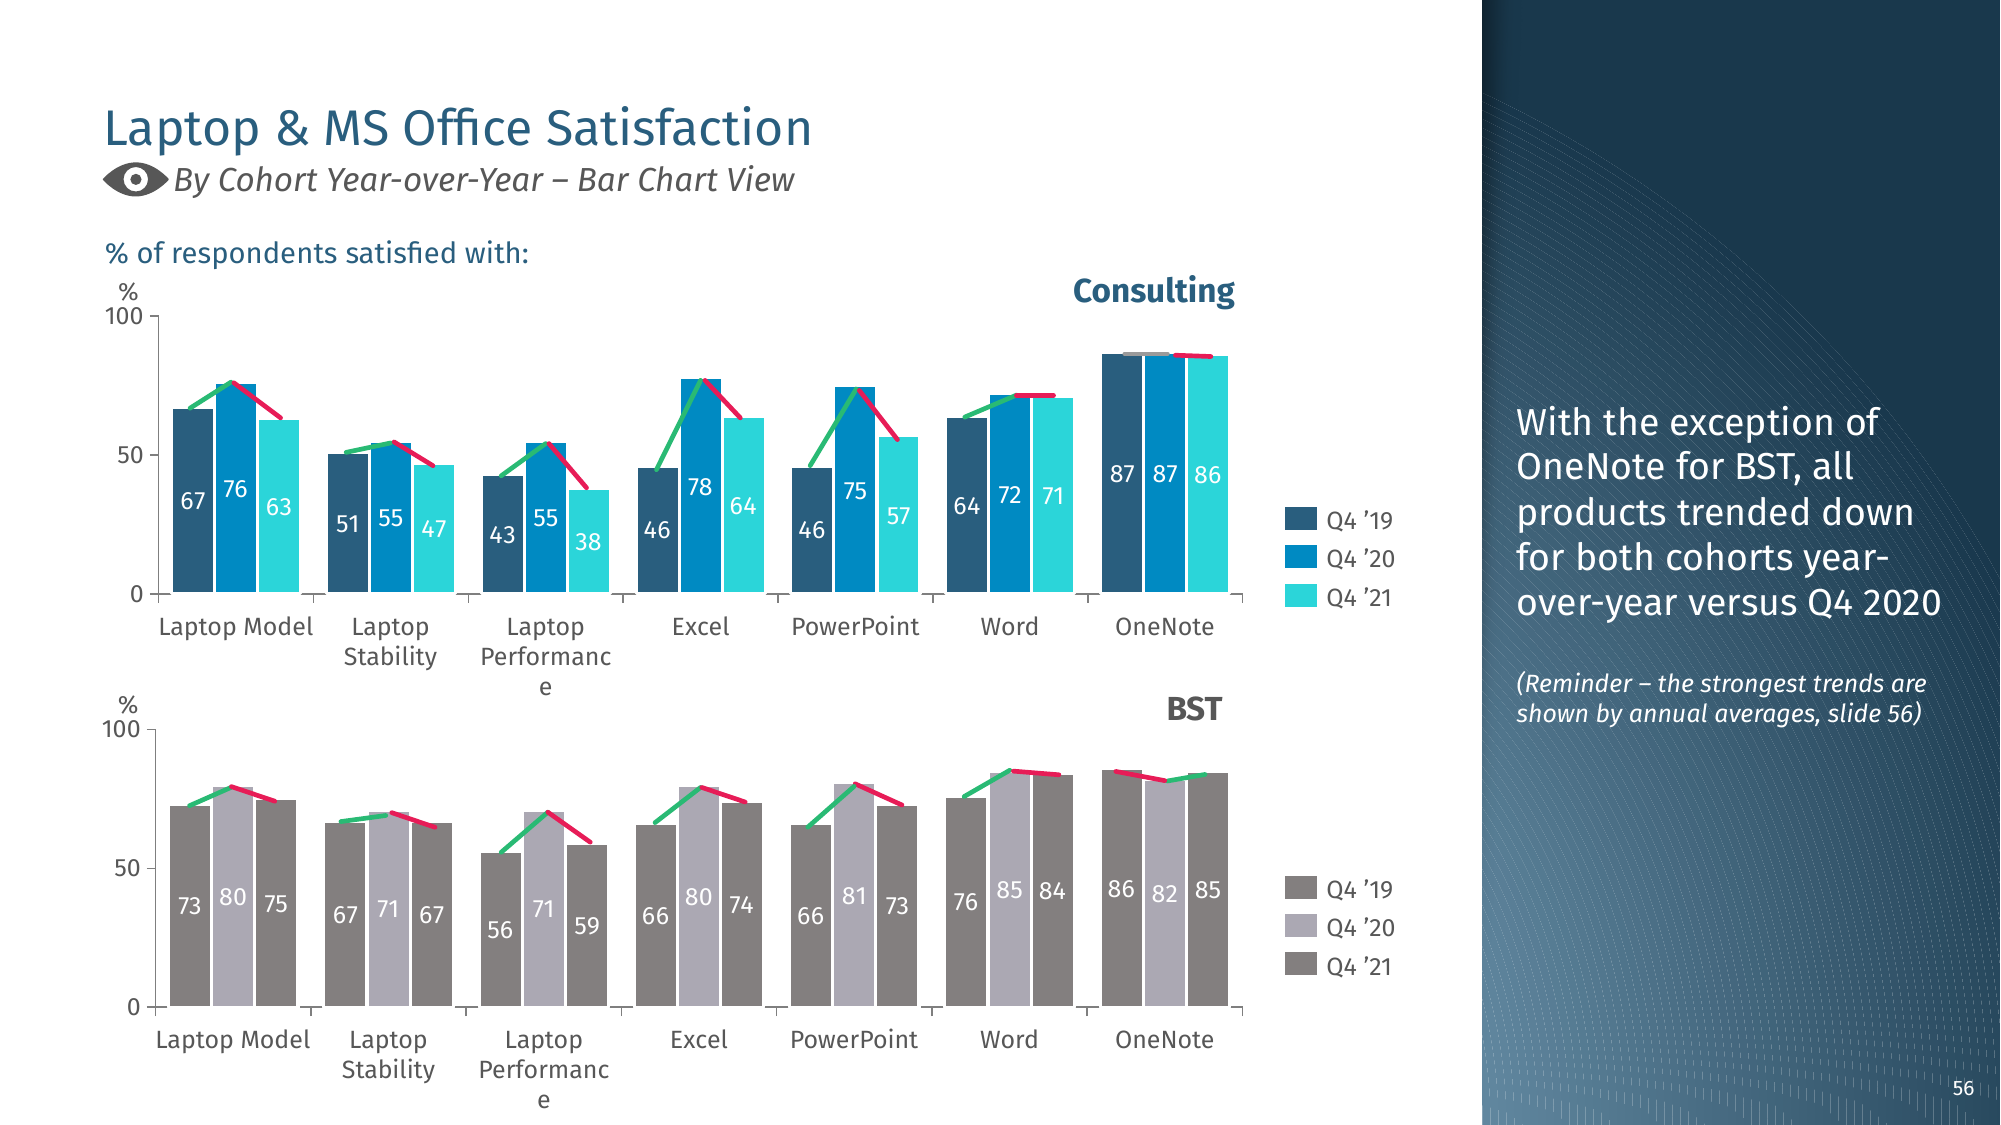

With the exception of OneNote for BST, all products trended down for both cohorts year-over-year versus Q4 2020

(Reminder – the strongest trends are shown by annual averages, slide 56)
# Laptop & MS Office Satisfaction

By Cohort Year-over-Year – Bar Chart View
% of respondents satisfied with:
Consulting
%

### Chart

| Category |  |  |  |
|---|---|---|---|
Q4 ’19

Q4 ’20

Q4 ’21

Laptop Model
Excel
PowerPoint
Word
OneNote
Laptop Stability
Laptop Performance
BST
%

### Chart

| Category |  |  |  |
|---|---|---|---|
Q4 ’19

Q4 ’20

Q4 ’21

Laptop Model
Excel
PowerPoint
Word
OneNote
Laptop Stability
Laptop Performance